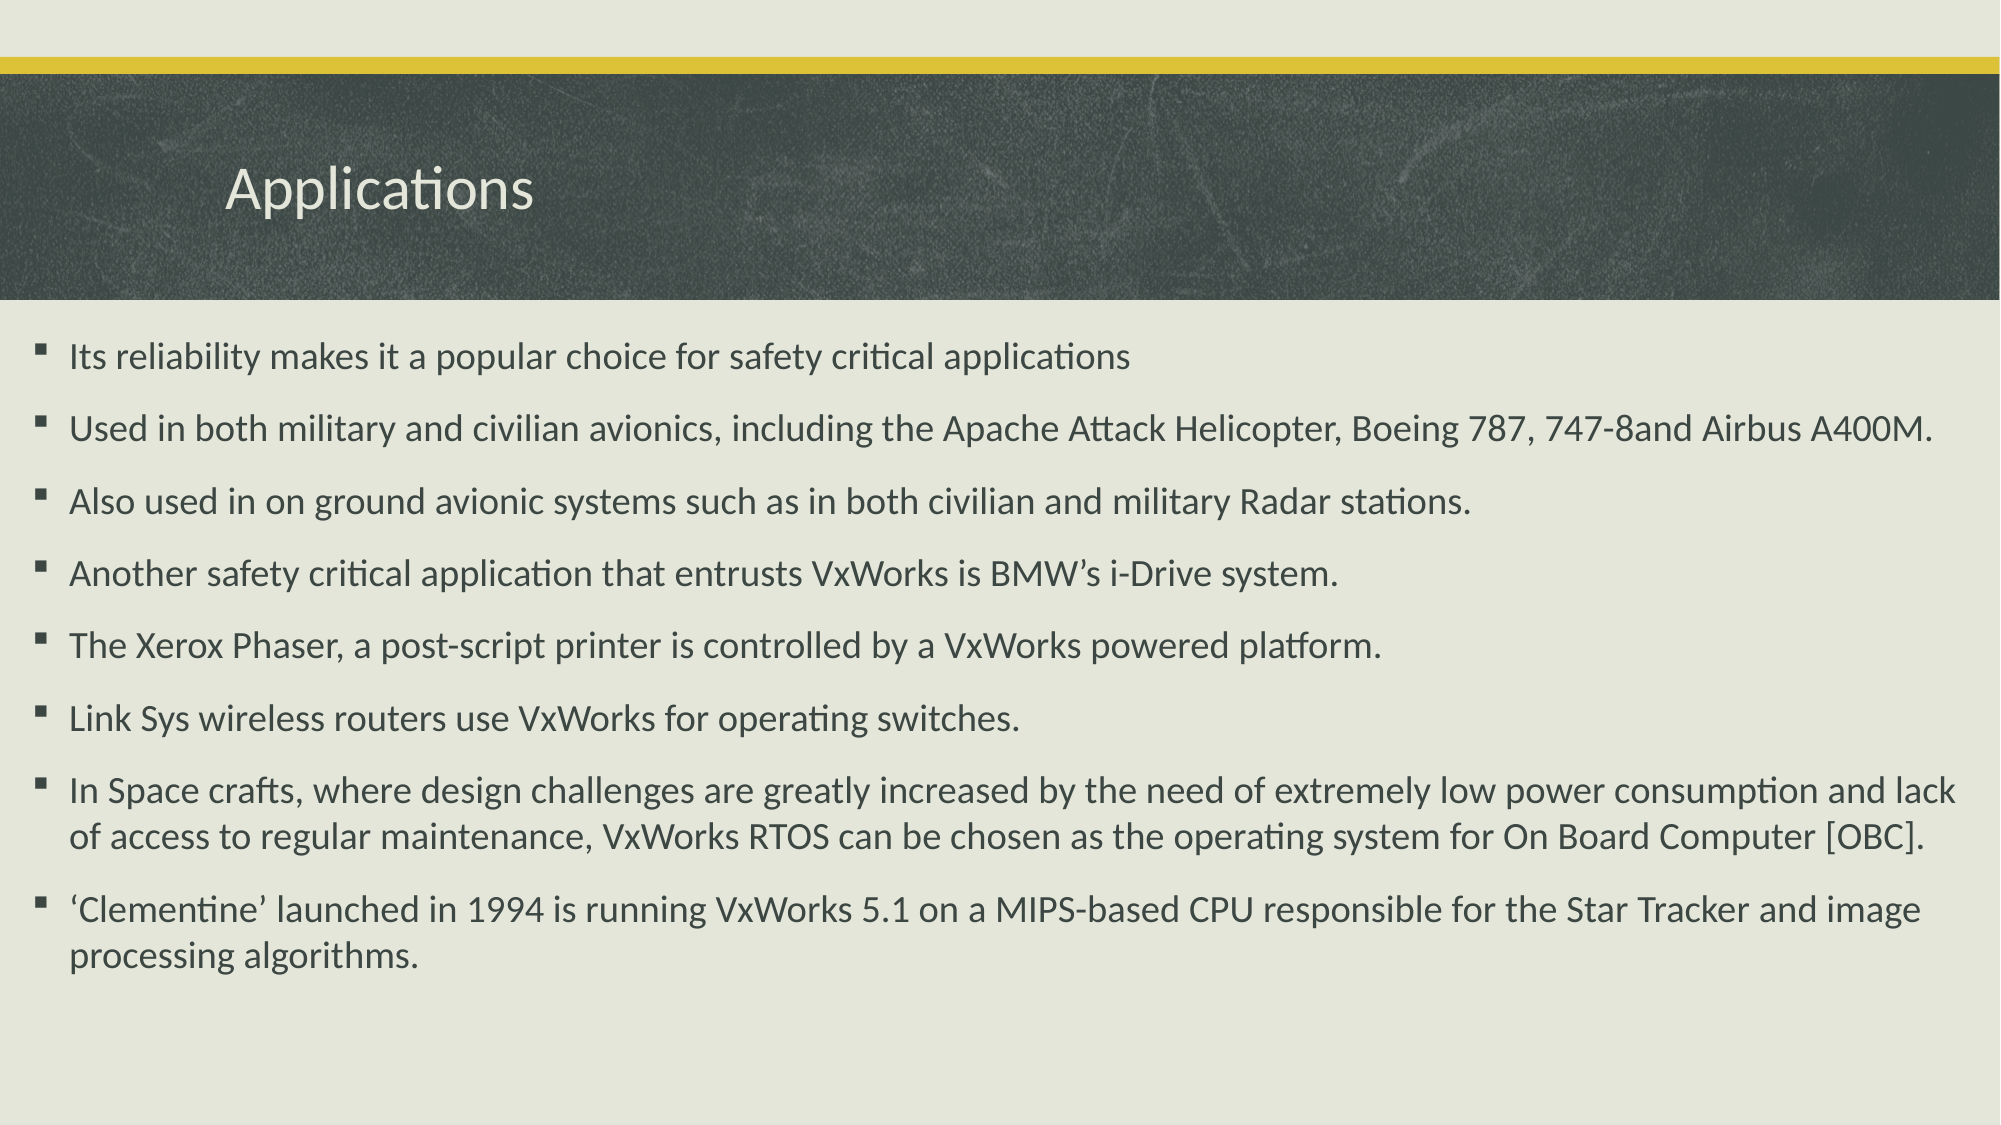

# Applications
Its reliability makes it a popular choice for safety critical applications
Used in both military and civilian avionics, including the Apache Attack Helicopter, Boeing 787, 747-8and Airbus A400M.
Also used in on ground avionic systems such as in both civilian and military Radar stations.
Another safety critical application that entrusts VxWorks is BMW’s i-Drive system.
The Xerox Phaser, a post-script printer is controlled by a VxWorks powered platform.
Link Sys wireless routers use VxWorks for operating switches.
In Space crafts, where design challenges are greatly increased by the need of extremely low power consumption and lack of access to regular maintenance, VxWorks RTOS can be chosen as the operating system for On Board Computer [OBC].
‘Clementine’ launched in 1994 is running VxWorks 5.1 on a MIPS-based CPU responsible for the Star Tracker and image processing algorithms.